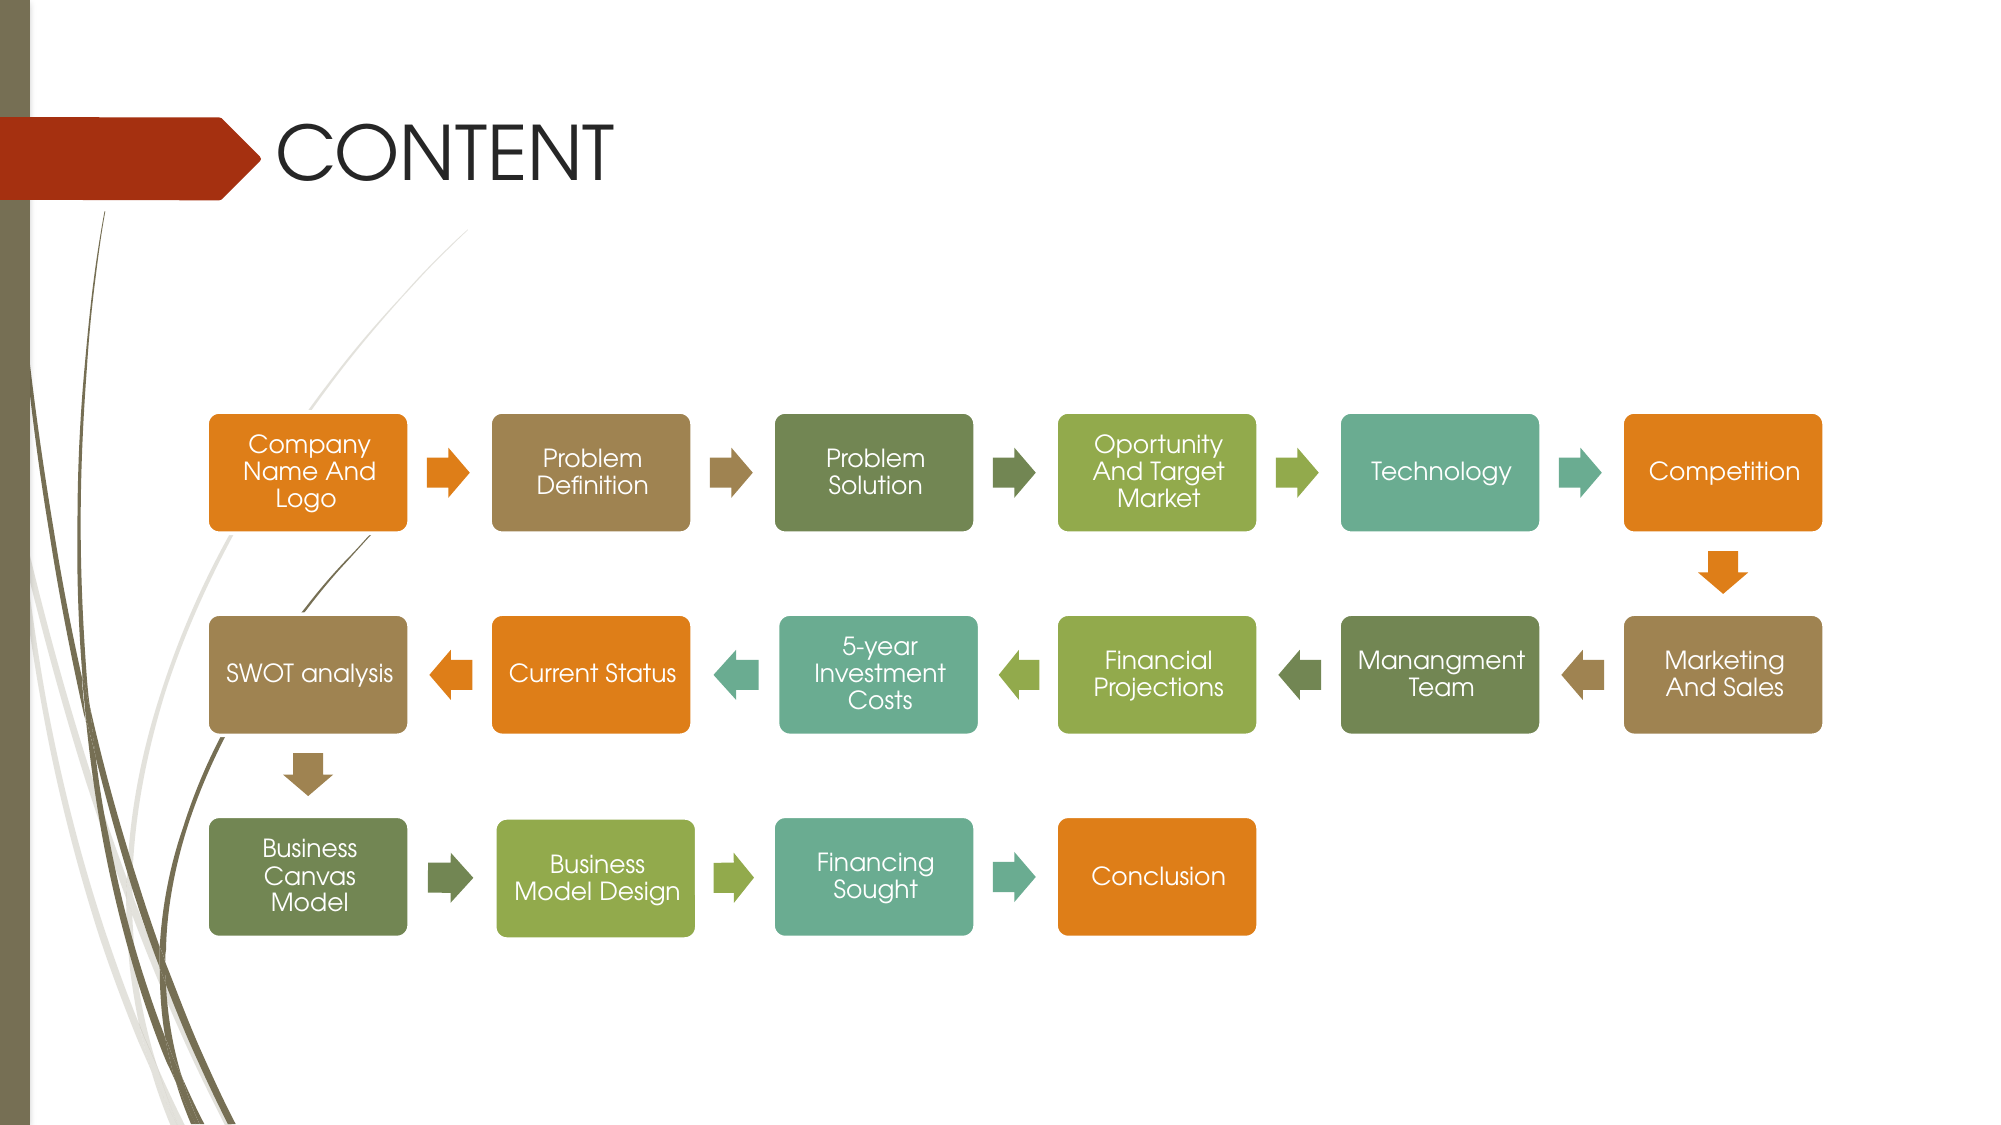

# CONTENT
Company Name And Logo

Problem Definition

Problem Solution

Oportunity And Target Market

Technology

Competition

Marketing And Sales

Manangment Team

Financial Projections

5-year Investment Costs

Current Status

SWOT analysis

Business Canvas Model

Business Model Design

Financing Sought

Conclusion